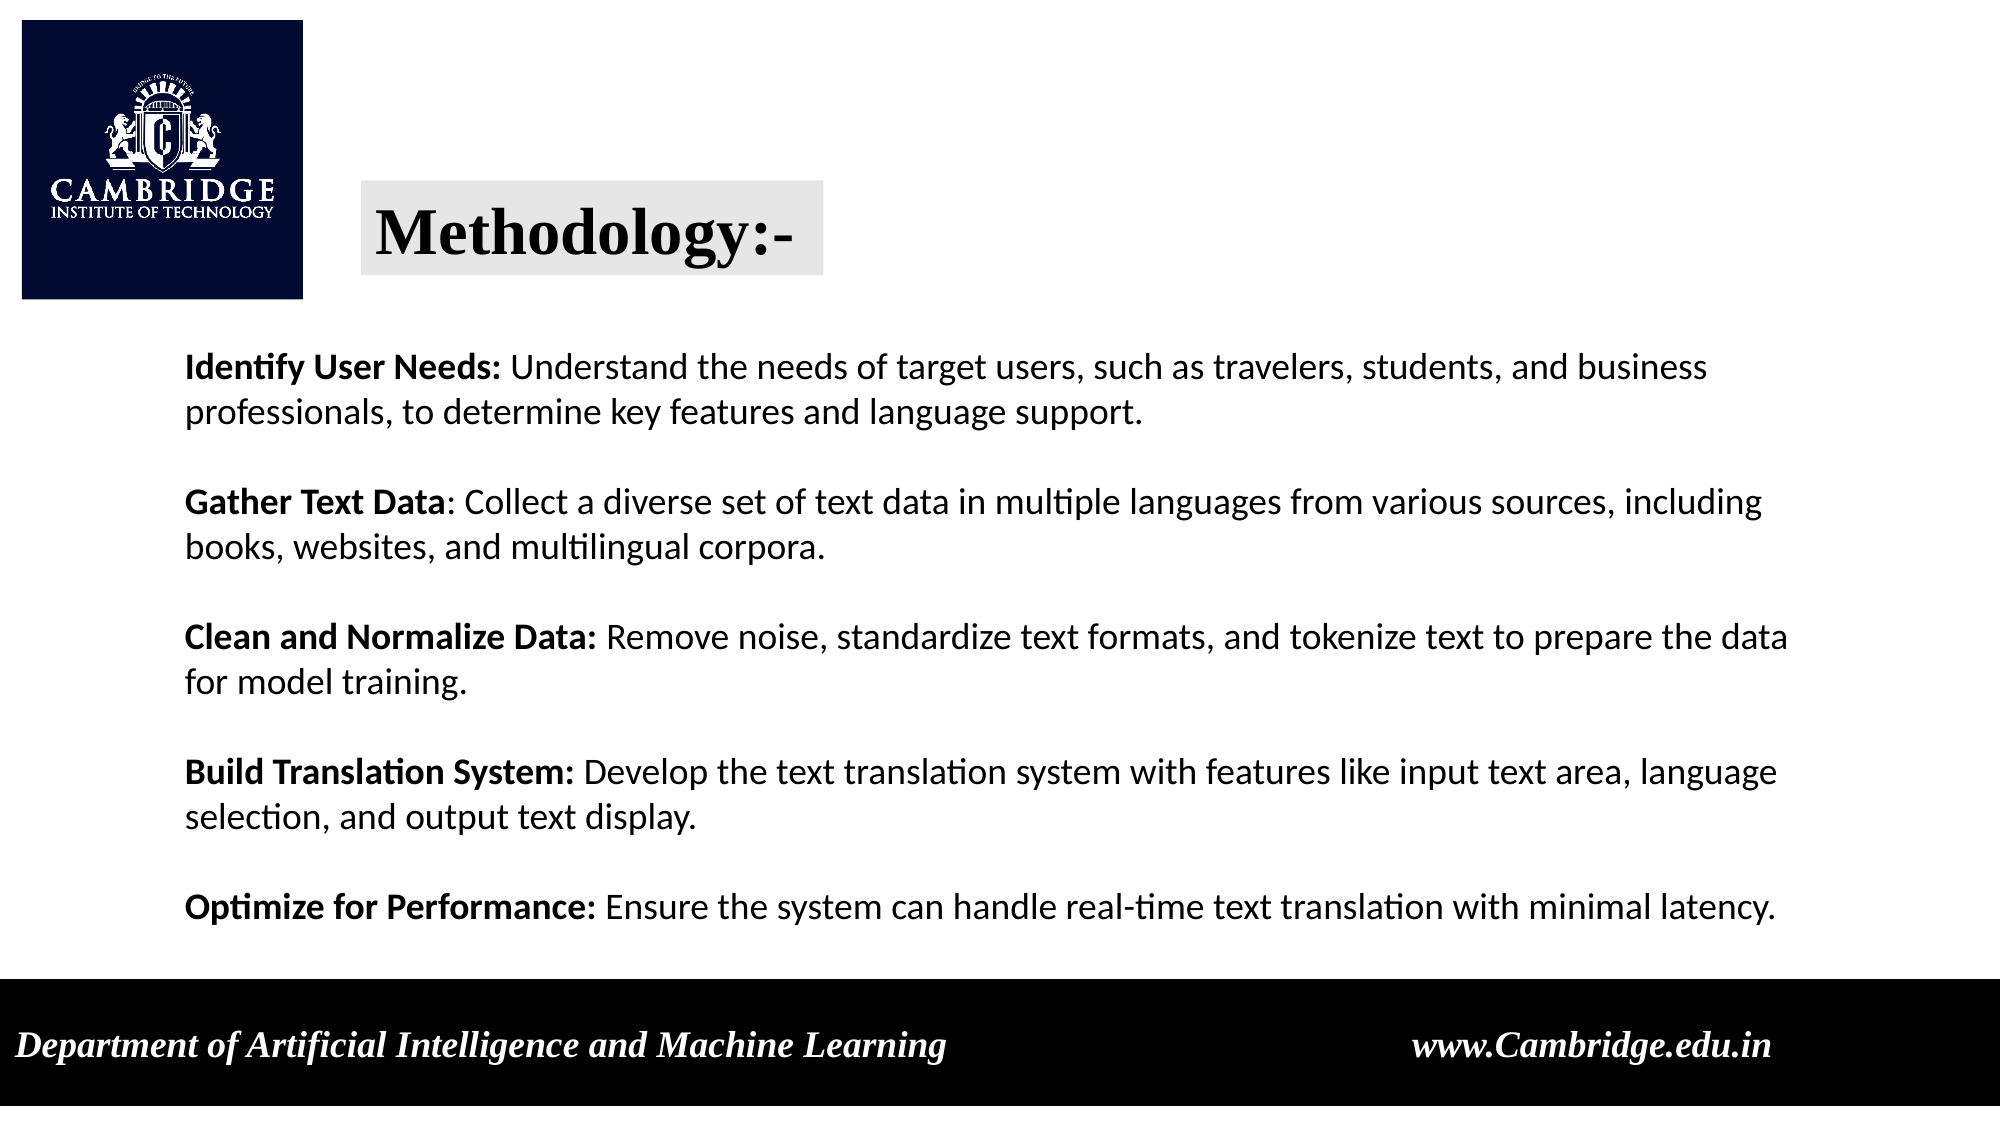

Methodology:-
Identify User Needs: Understand the needs of target users, such as travelers, students, and business   professionals, to determine key features and language support.

Gather Text Data: Collect a diverse set of text data in multiple languages from various sources, including books, websites, and multilingual corpora.

Clean and Normalize Data: Remove noise, standardize text formats, and tokenize text to prepare the data for model training.

Build Translation System: Develop the text translation system with features like input text area, language selection, and output text display.

Optimize for Performance: Ensure the system can handle real-time text translation with minimal latency.

Department of Artificial Intelligence and Machine Learning                                                 www.Cambridge.edu.in